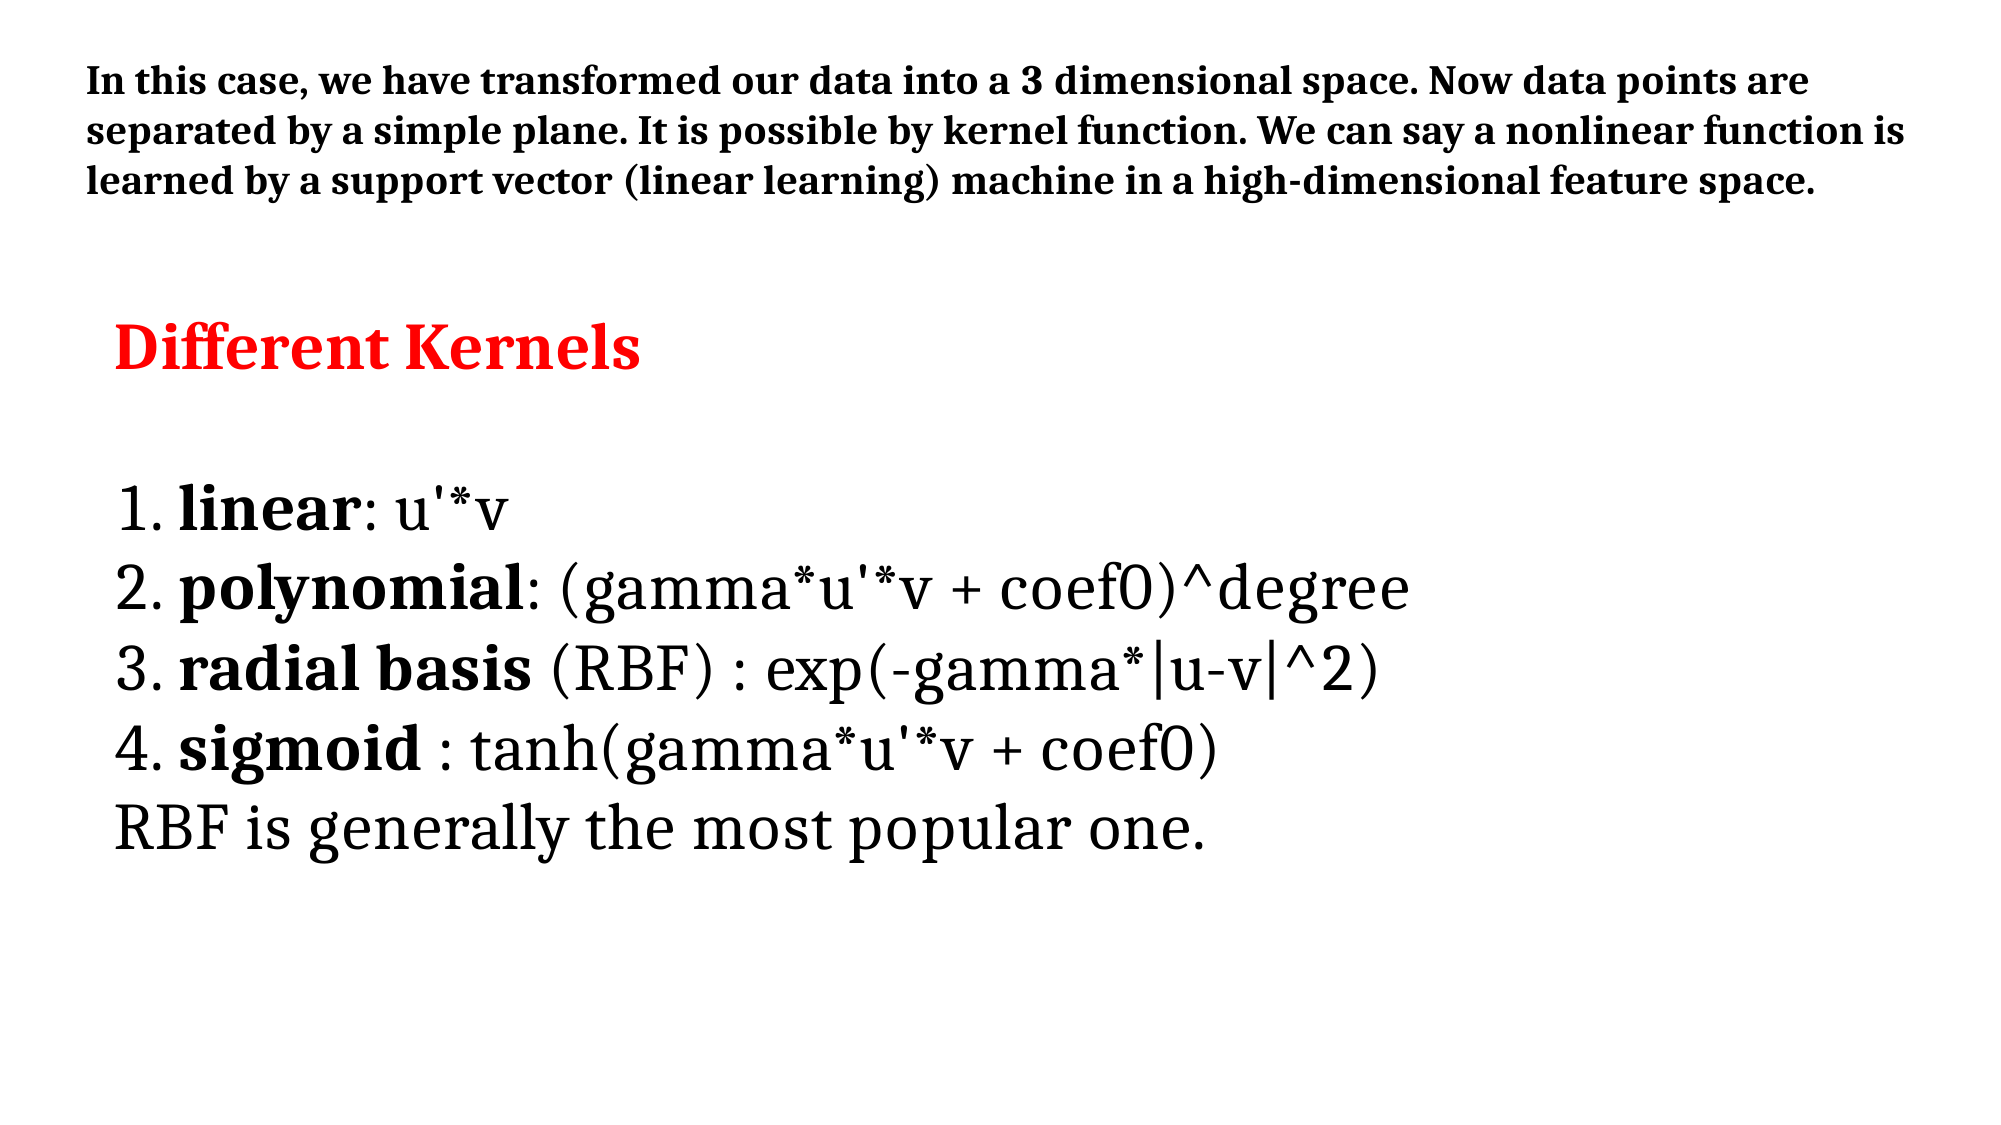

In this case, we have transformed our data into a 3 dimensional space. Now data points are separated by a simple plane. It is possible by kernel function. We can say a nonlinear function is learned by a support vector (linear learning) machine in a high-dimensional feature space.
Different Kernels

1. linear: u'*v
2. polynomial: (gamma*u'*v + coef0)^degree
3. radial basis (RBF) : exp(-gamma*|u-v|^2)
4. sigmoid : tanh(gamma*u'*v + coef0)
RBF is generally the most popular one.